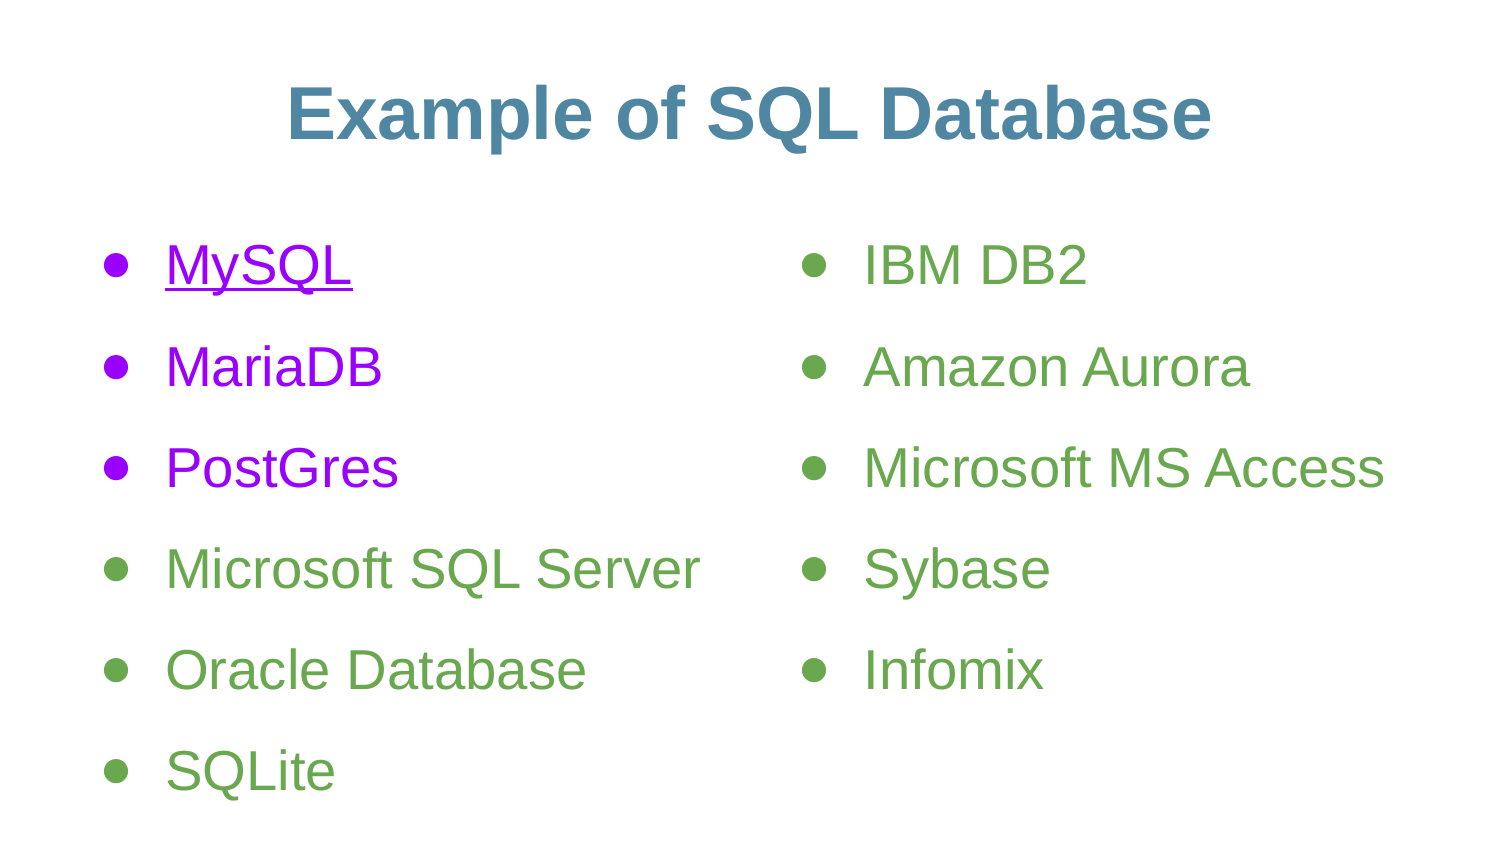

# Example of SQL Database
MySQL
MariaDB
PostGres
Microsoft SQL Server
Oracle Database
SQLite
IBM DB2
Amazon Aurora
Microsoft MS Access
Sybase
Infomix